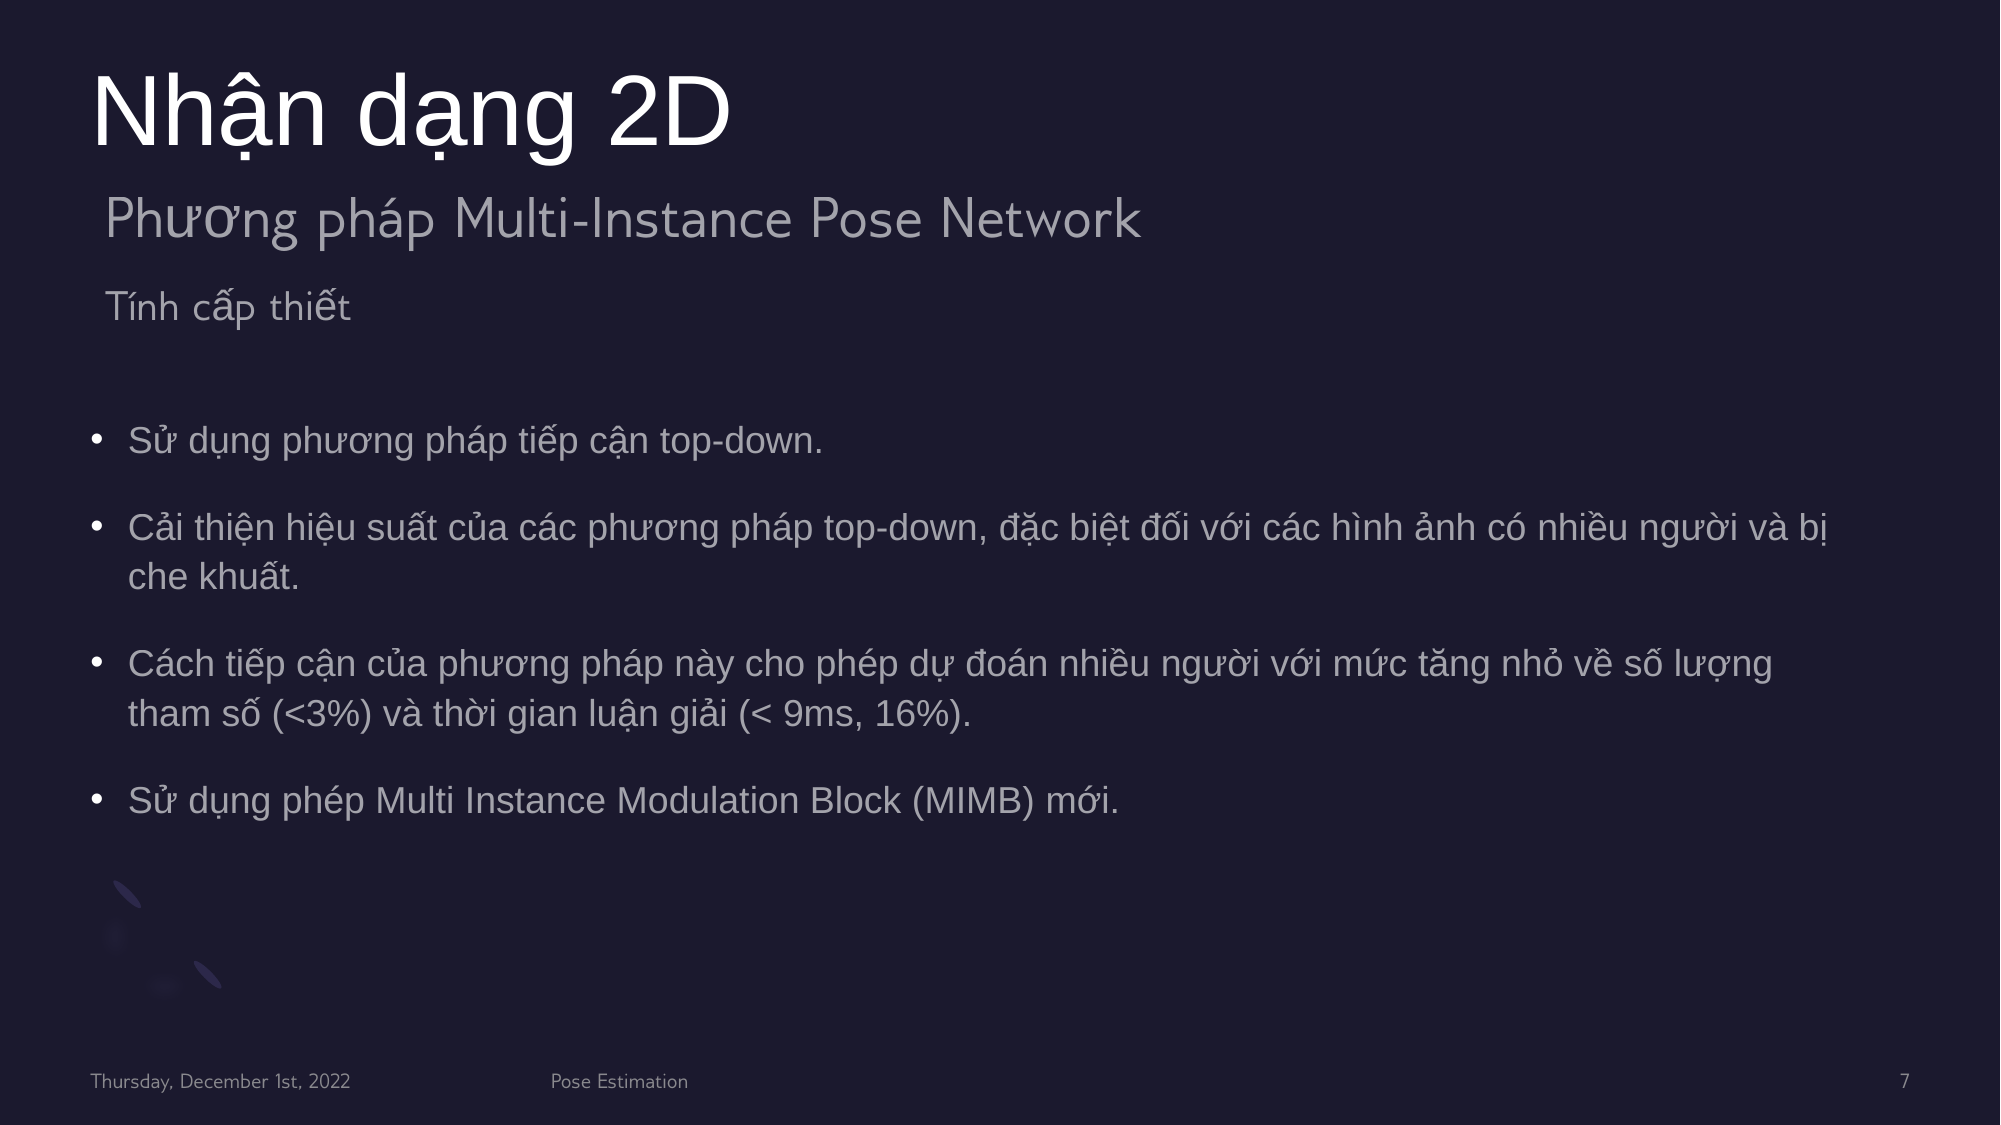

# Nhận dạng 2D
Phương pháp Multi-Instance Pose Network
Tính cấp thiết
Sử dụng phương pháp tiếp cận top-down.
Cải thiện hiệu suất của các phương pháp top-down, đặc biệt đối với các hình ảnh có nhiều người và bị che khuất.
Cách tiếp cận của phương pháp này cho phép dự đoán nhiều người với mức tăng nhỏ về số lượng tham số (<3%) và thời gian luận giải (< 9ms, 16%).
Sử dụng phép Multi Instance Modulation Block (MIMB) mới.

Thursday, December 1st, 2022
Pose Estimation
7